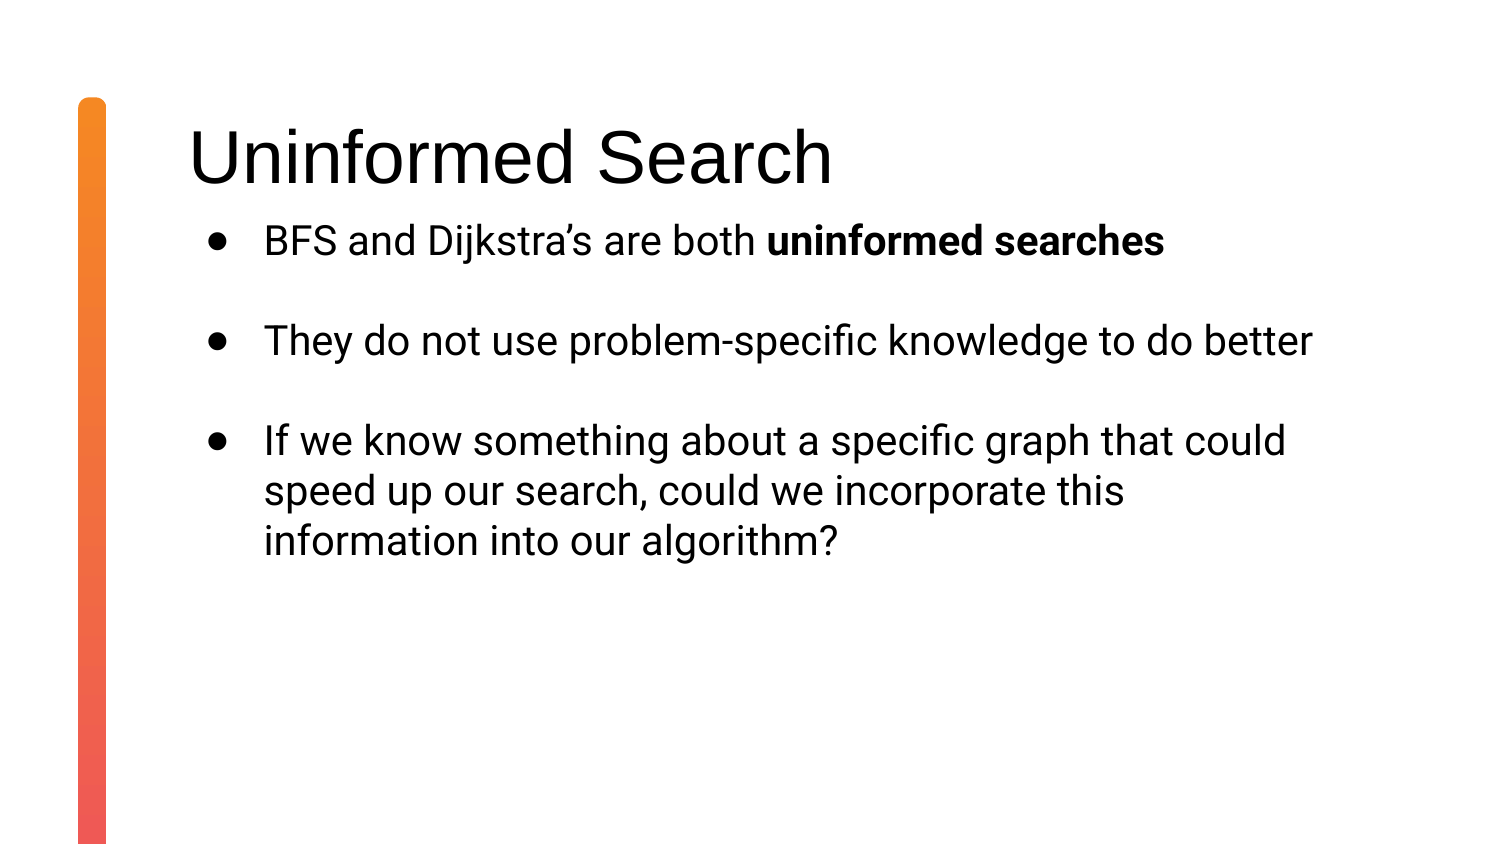

# Uninformed Search
BFS and Dijkstra’s are both uninformed searches

They do not use problem-specific knowledge to do better

If we know something about a specific graph that could speed up our search, could we incorporate this information into our algorithm?